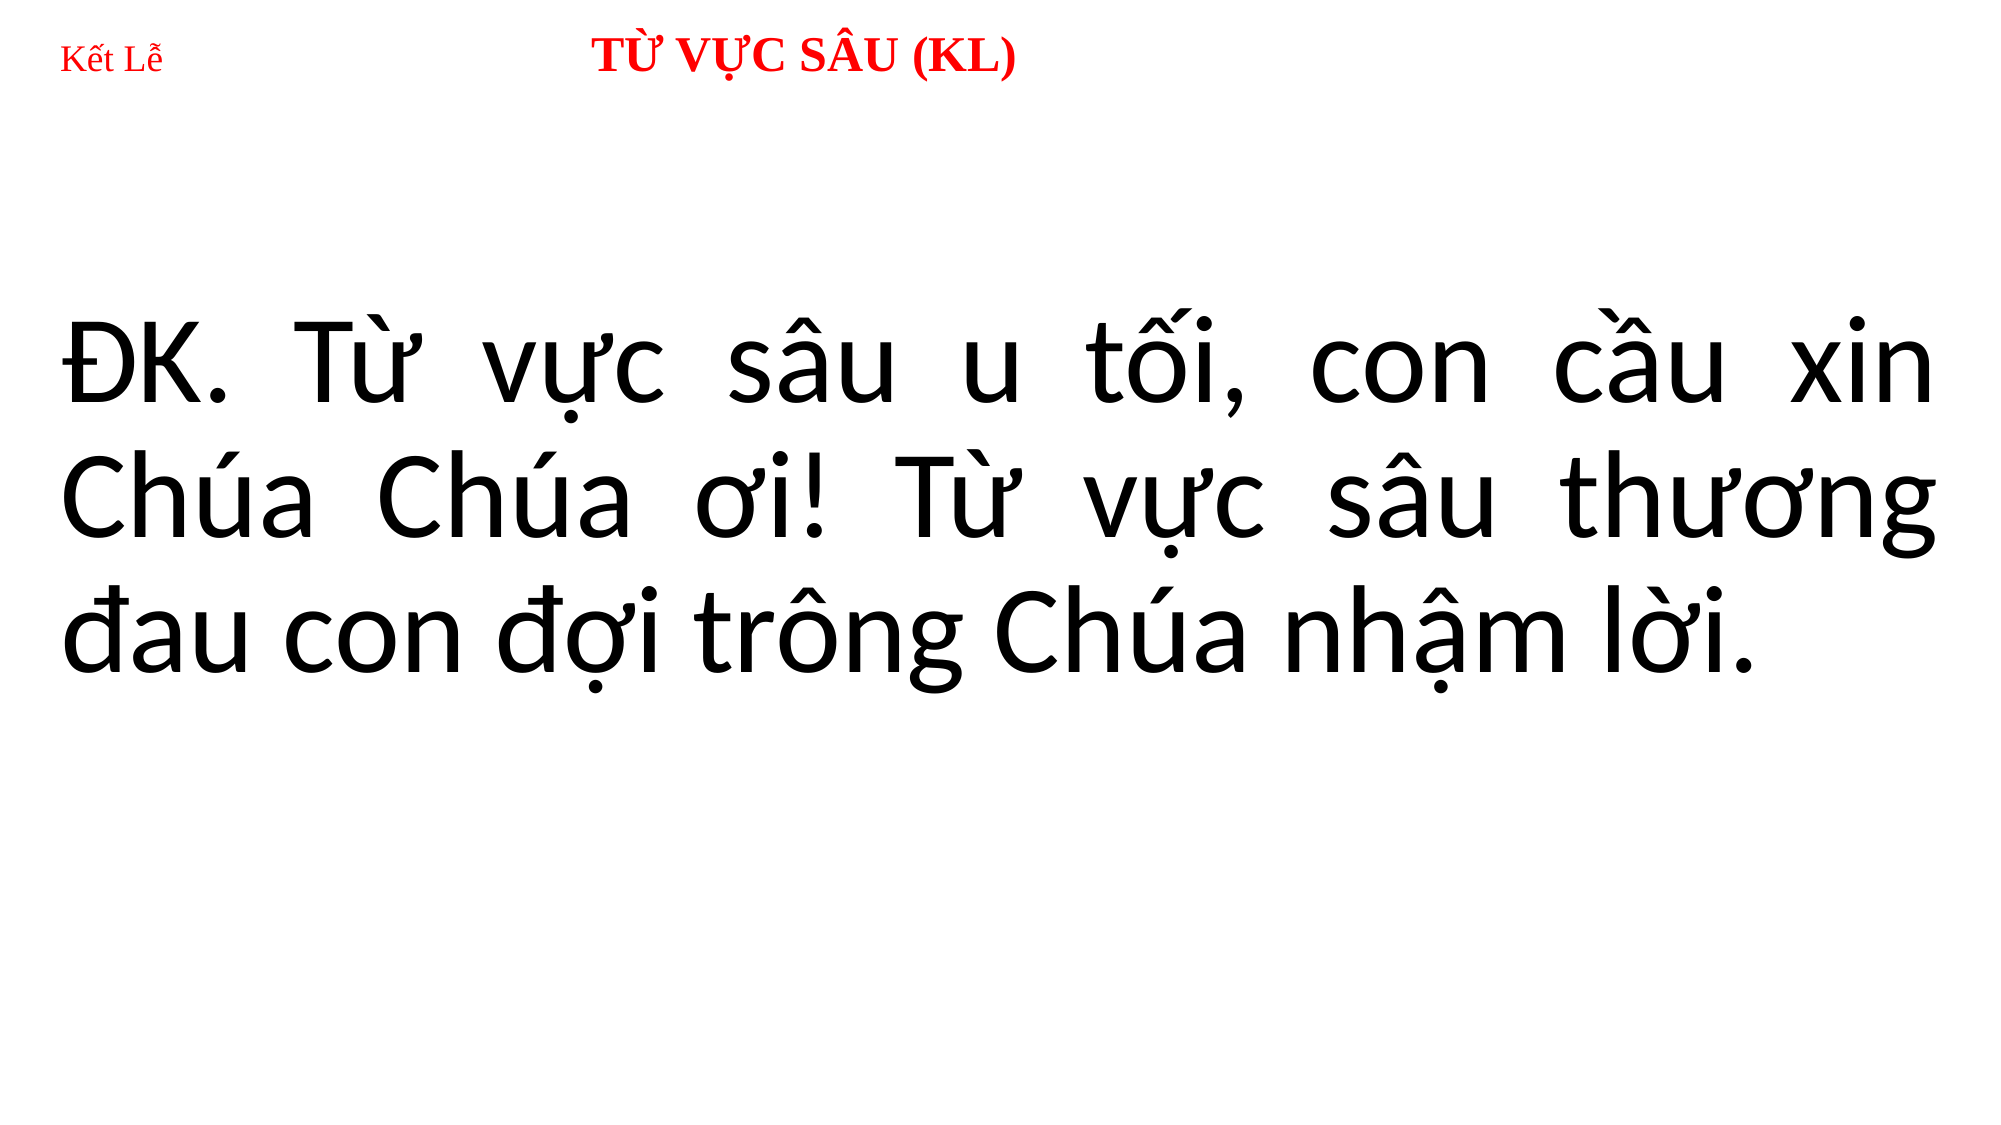

# Kết Lễ                                             TỪ VỰC SÂU (KL)
ĐK. Từ vực sâu u tối, con cầu xin Chúa Chúa ơi! Từ vực sâu thương đau con đợi trông Chúa nhậm lời.